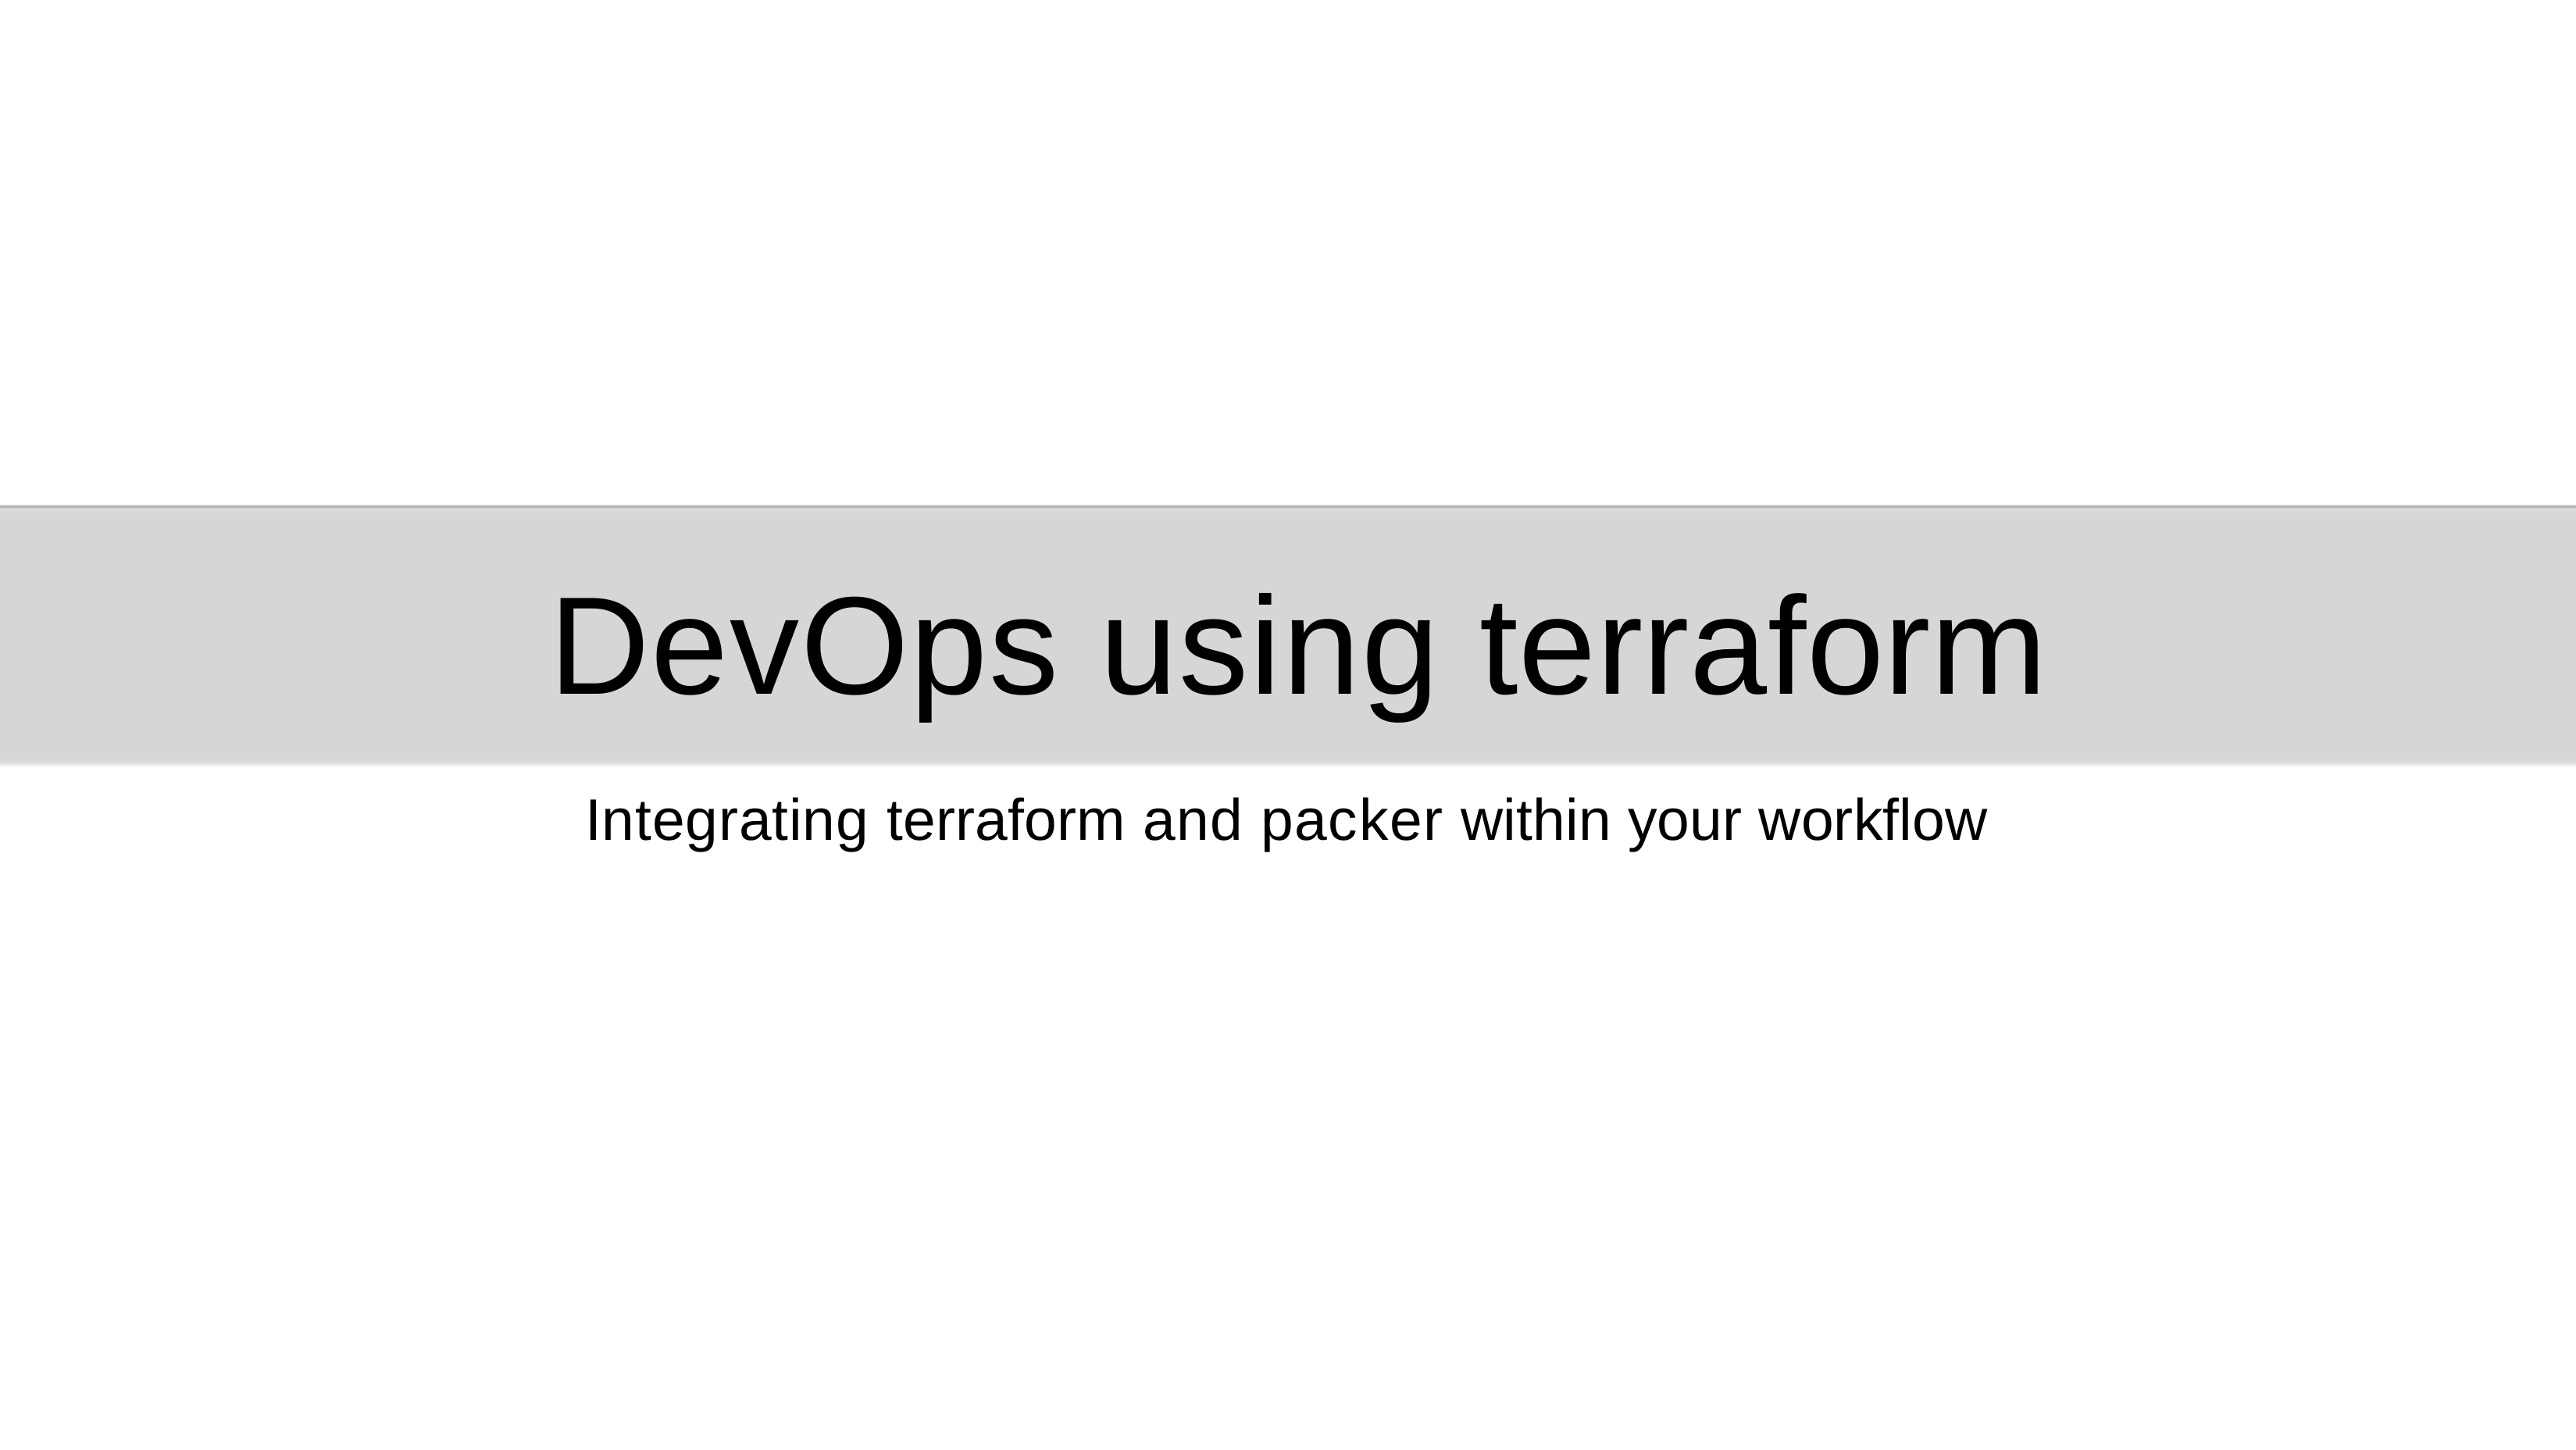

DevOps using terraform
Integrating terraform and packer within your workflow